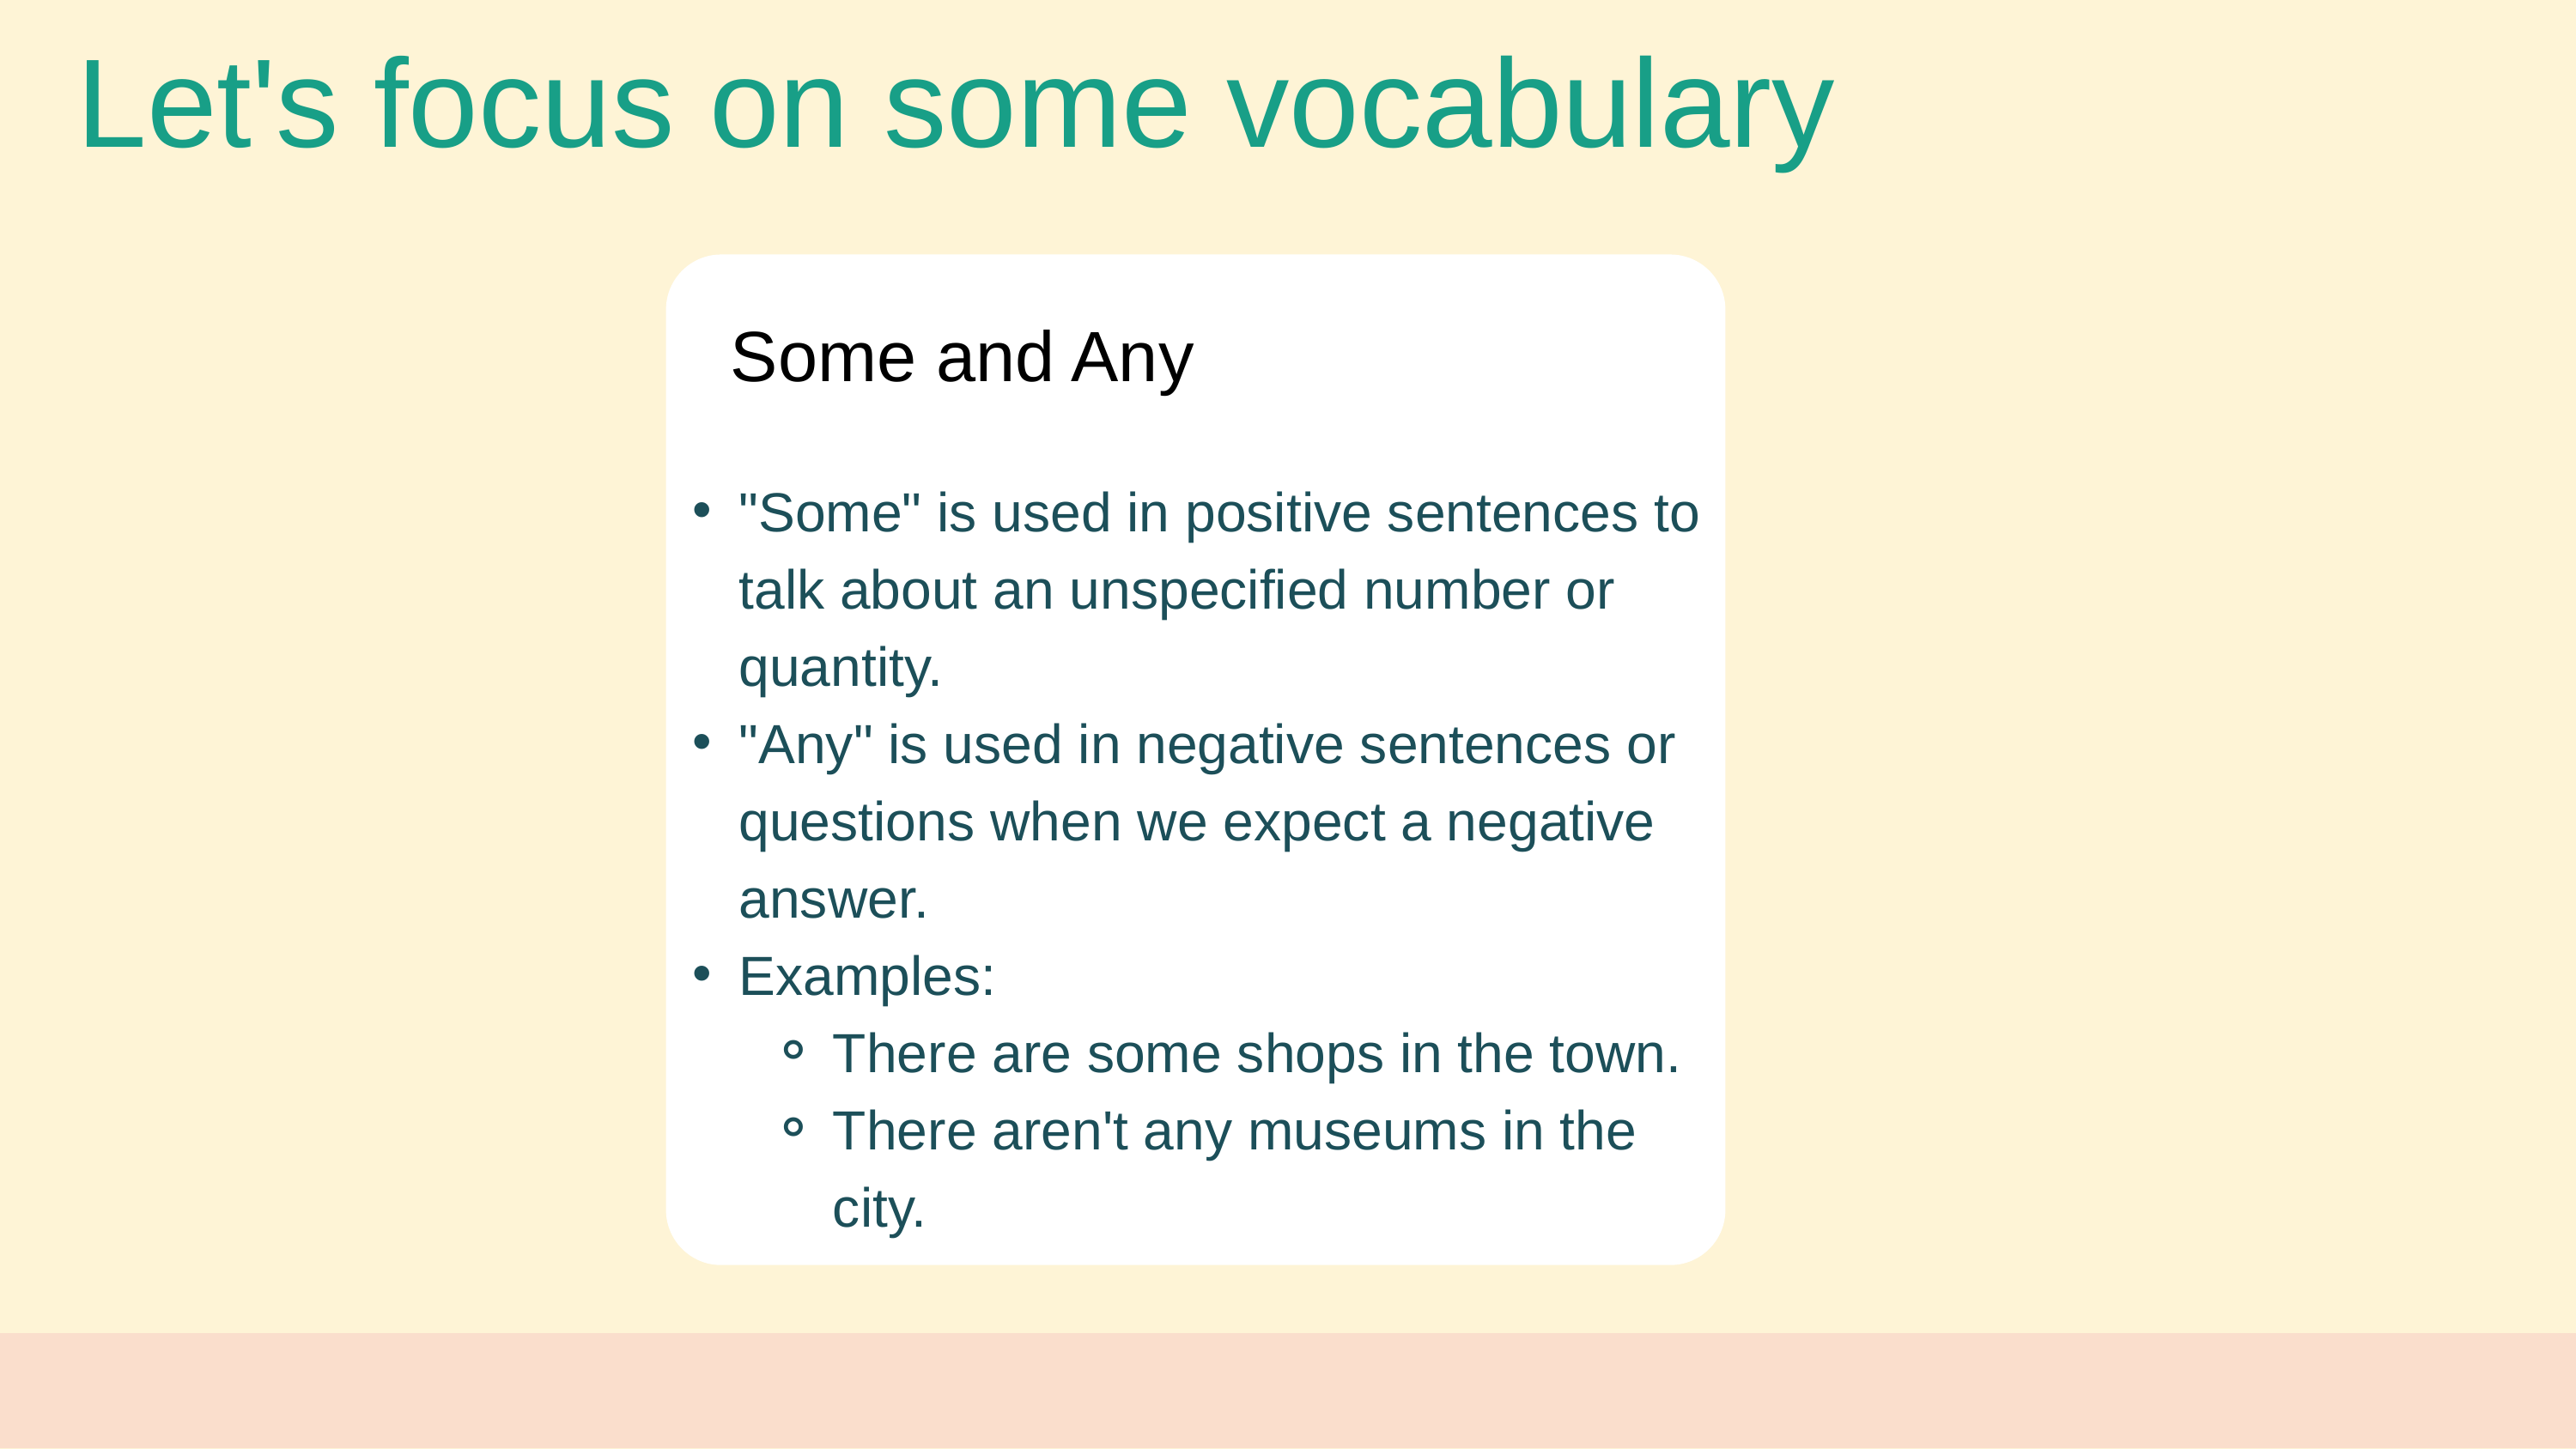

Let's focus on some vocabulary

Some and Any

"Some" is used in positive sentences to talk about an unspecified number or quantity.
"Any" is used in negative sentences or questions when we expect a negative answer.
Examples:
There are some shops in the town.
There aren't any museums in the city.